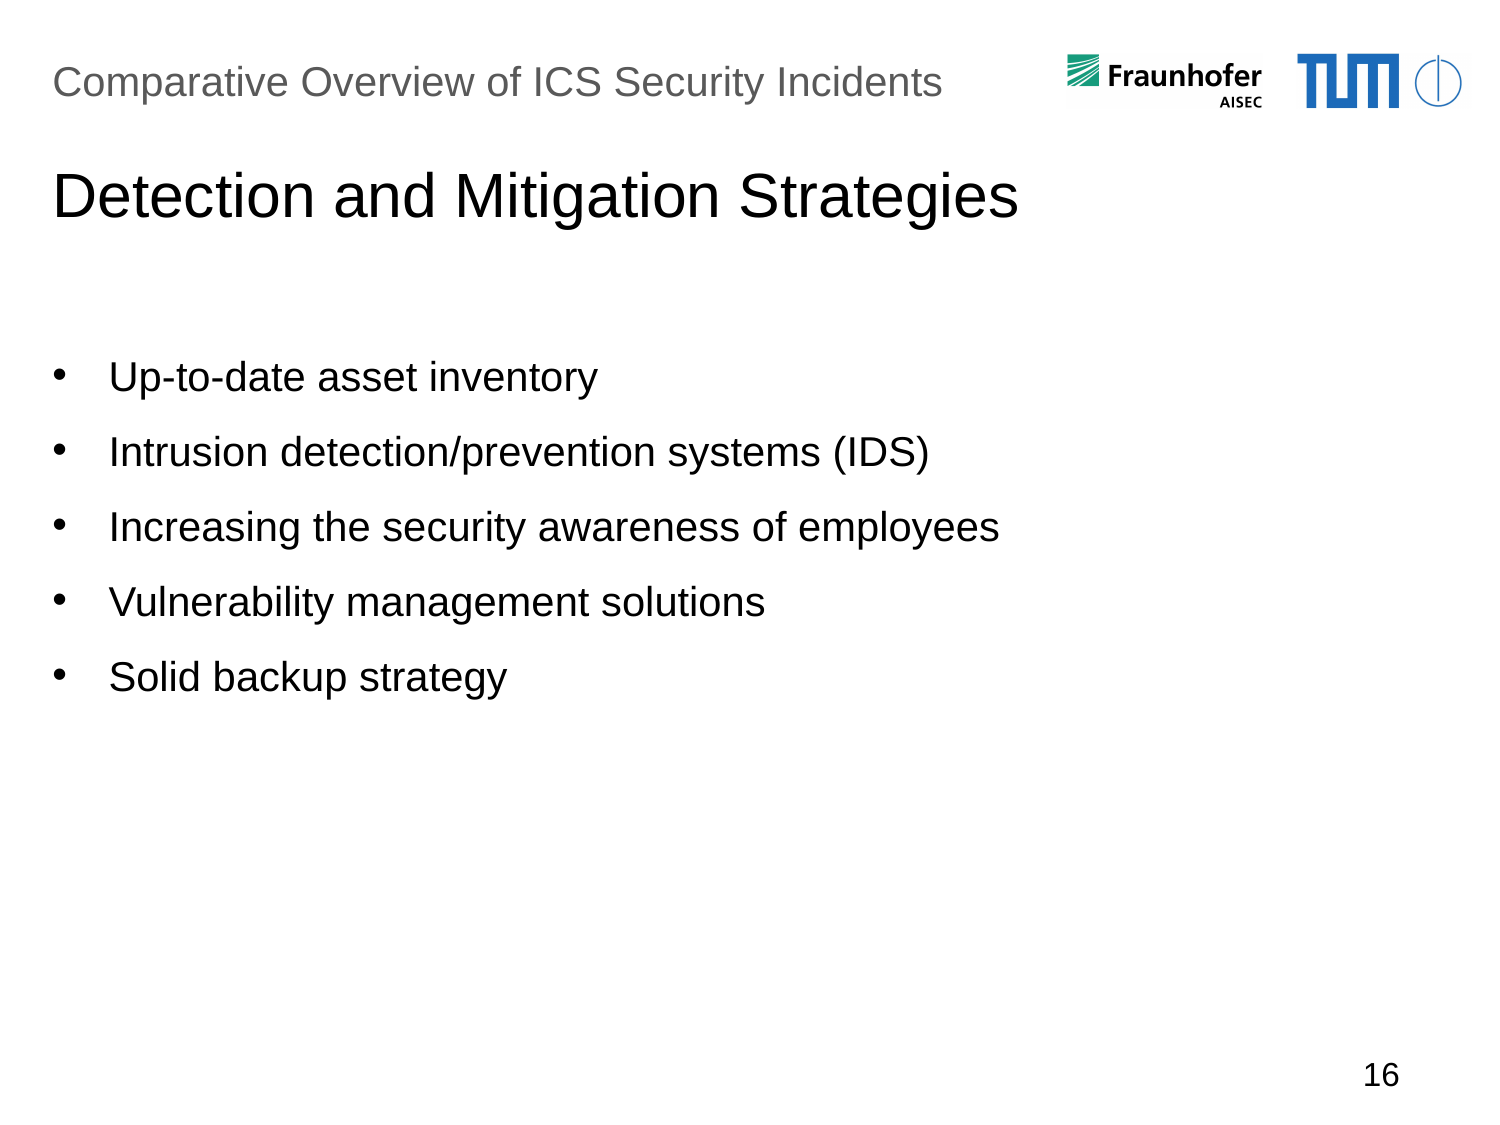

Comparative Overview of ICS Security Incidents
# Detection and Mitigation Strategies
Up-to-date asset inventory
Intrusion detection/prevention systems (IDS)
Increasing the security awareness of employees
Vulnerability management solutions
Solid backup strategy

16